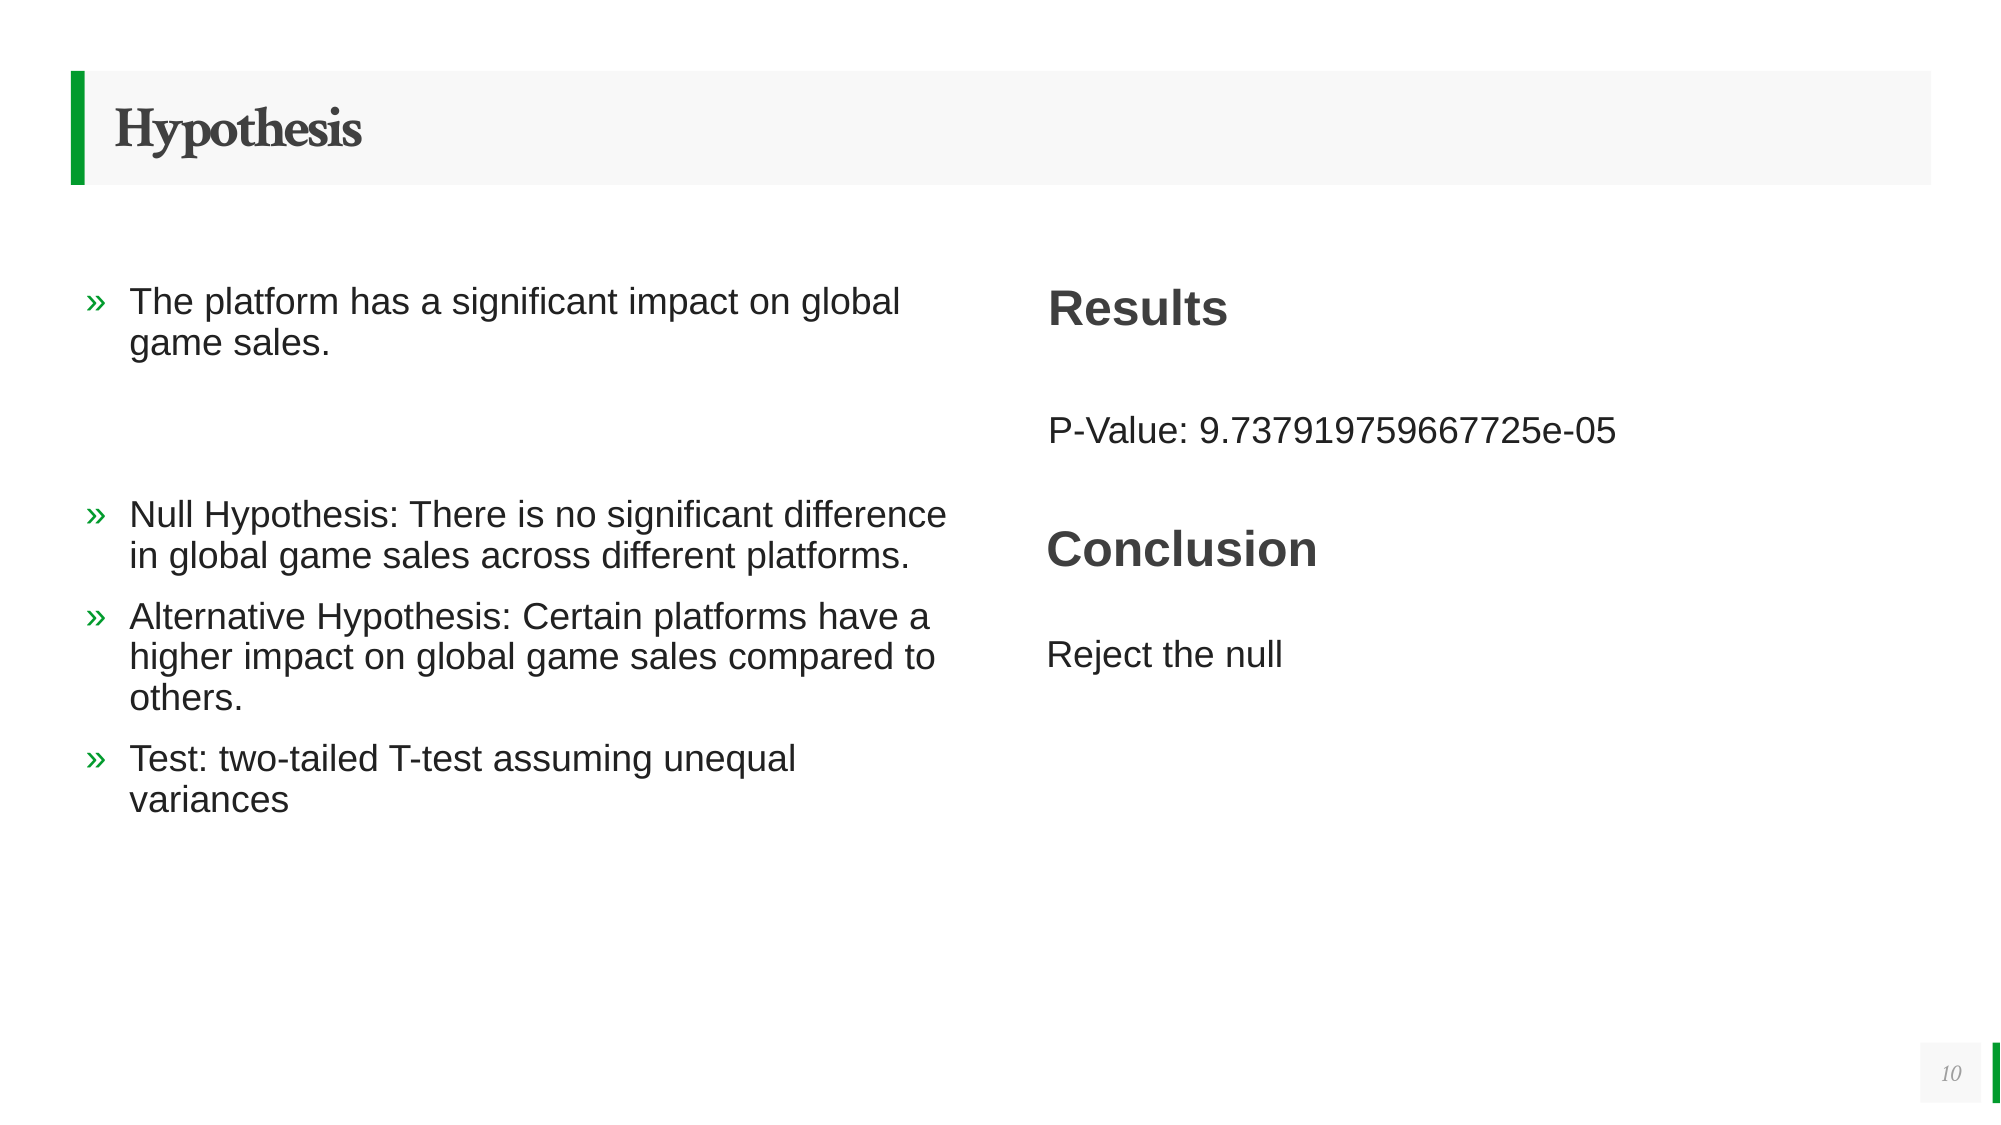

# Hypothesis
The platform has a significant impact on global game sales.
Results
P-Value: 9.737919759667725e-05

Null Hypothesis: There is no significant difference in global game sales across different platforms.
Alternative Hypothesis: Certain platforms have a higher impact on global game sales compared to others.
Test: two-tailed T-test assuming unequal variances
Conclusion
Reject the null

10